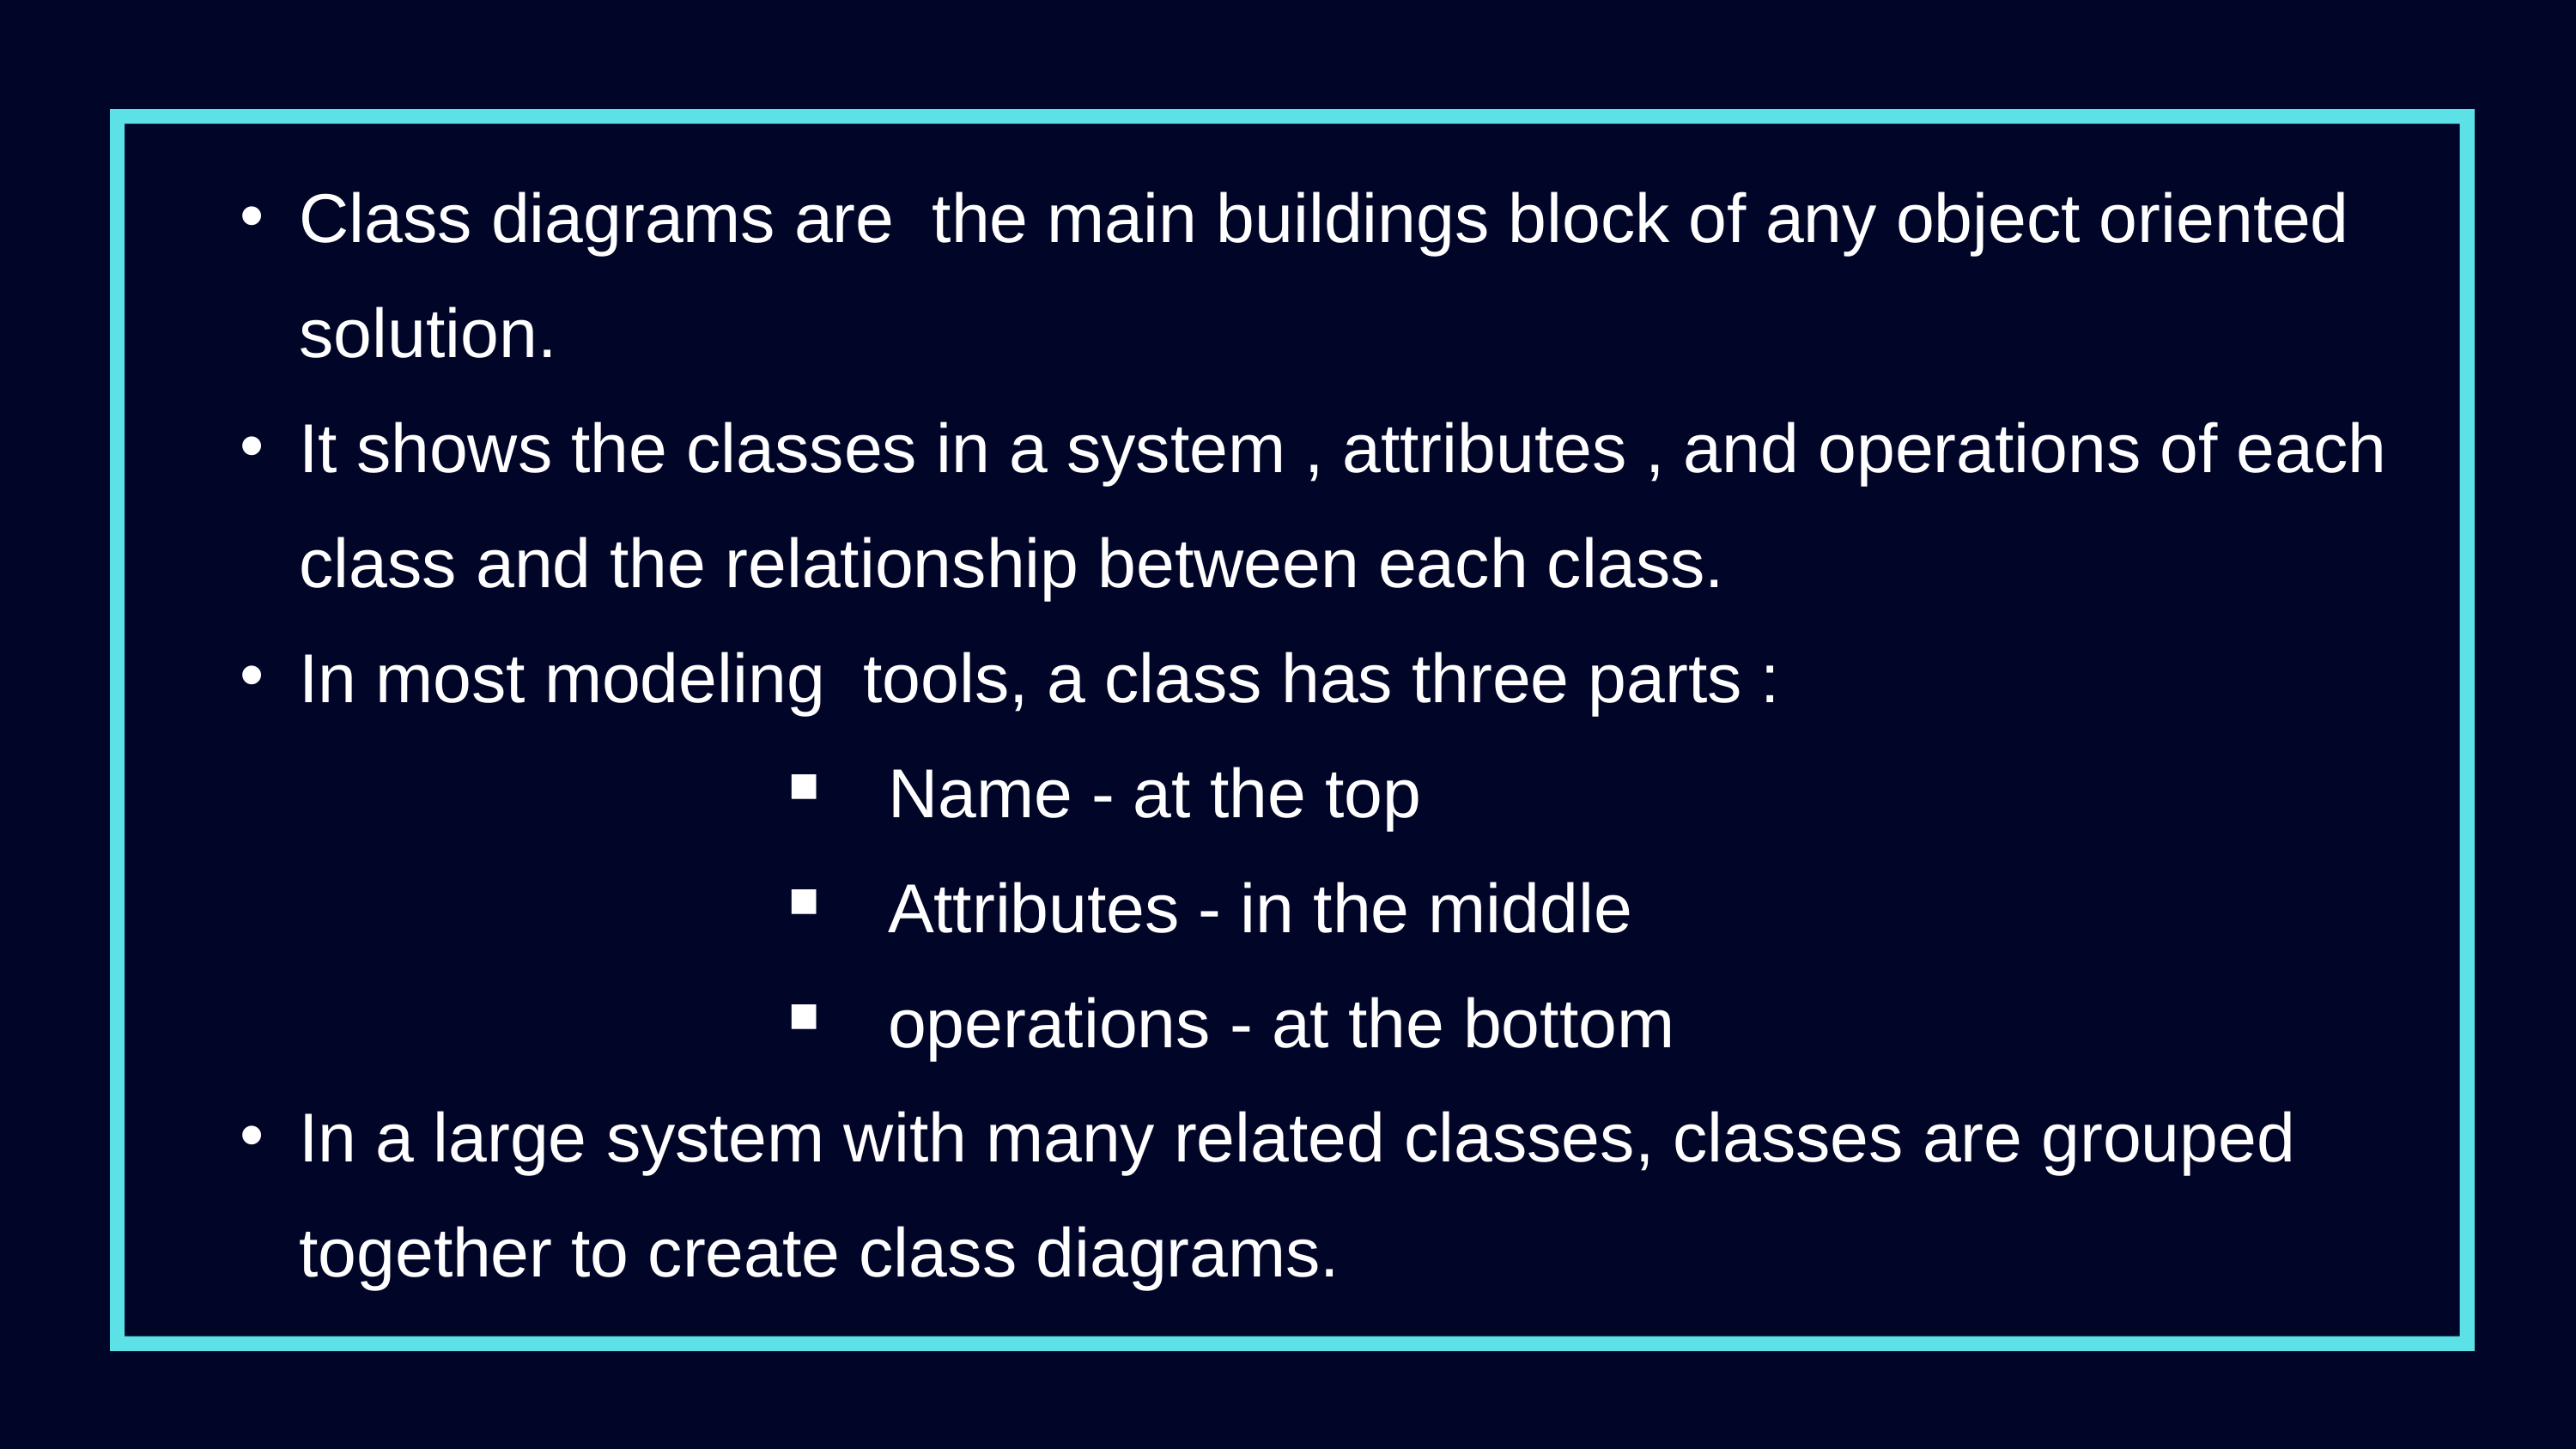

Class diagrams are  the main buildings block of any object oriented solution.
It shows the classes in a system , attributes , and operations of each class and the relationship between each class.
In most modeling  tools, a class has three parts :
Name - at the top
Attributes - in the middle
operations - at the bottom
In a large system with many related classes, classes are grouped together to create class diagrams.